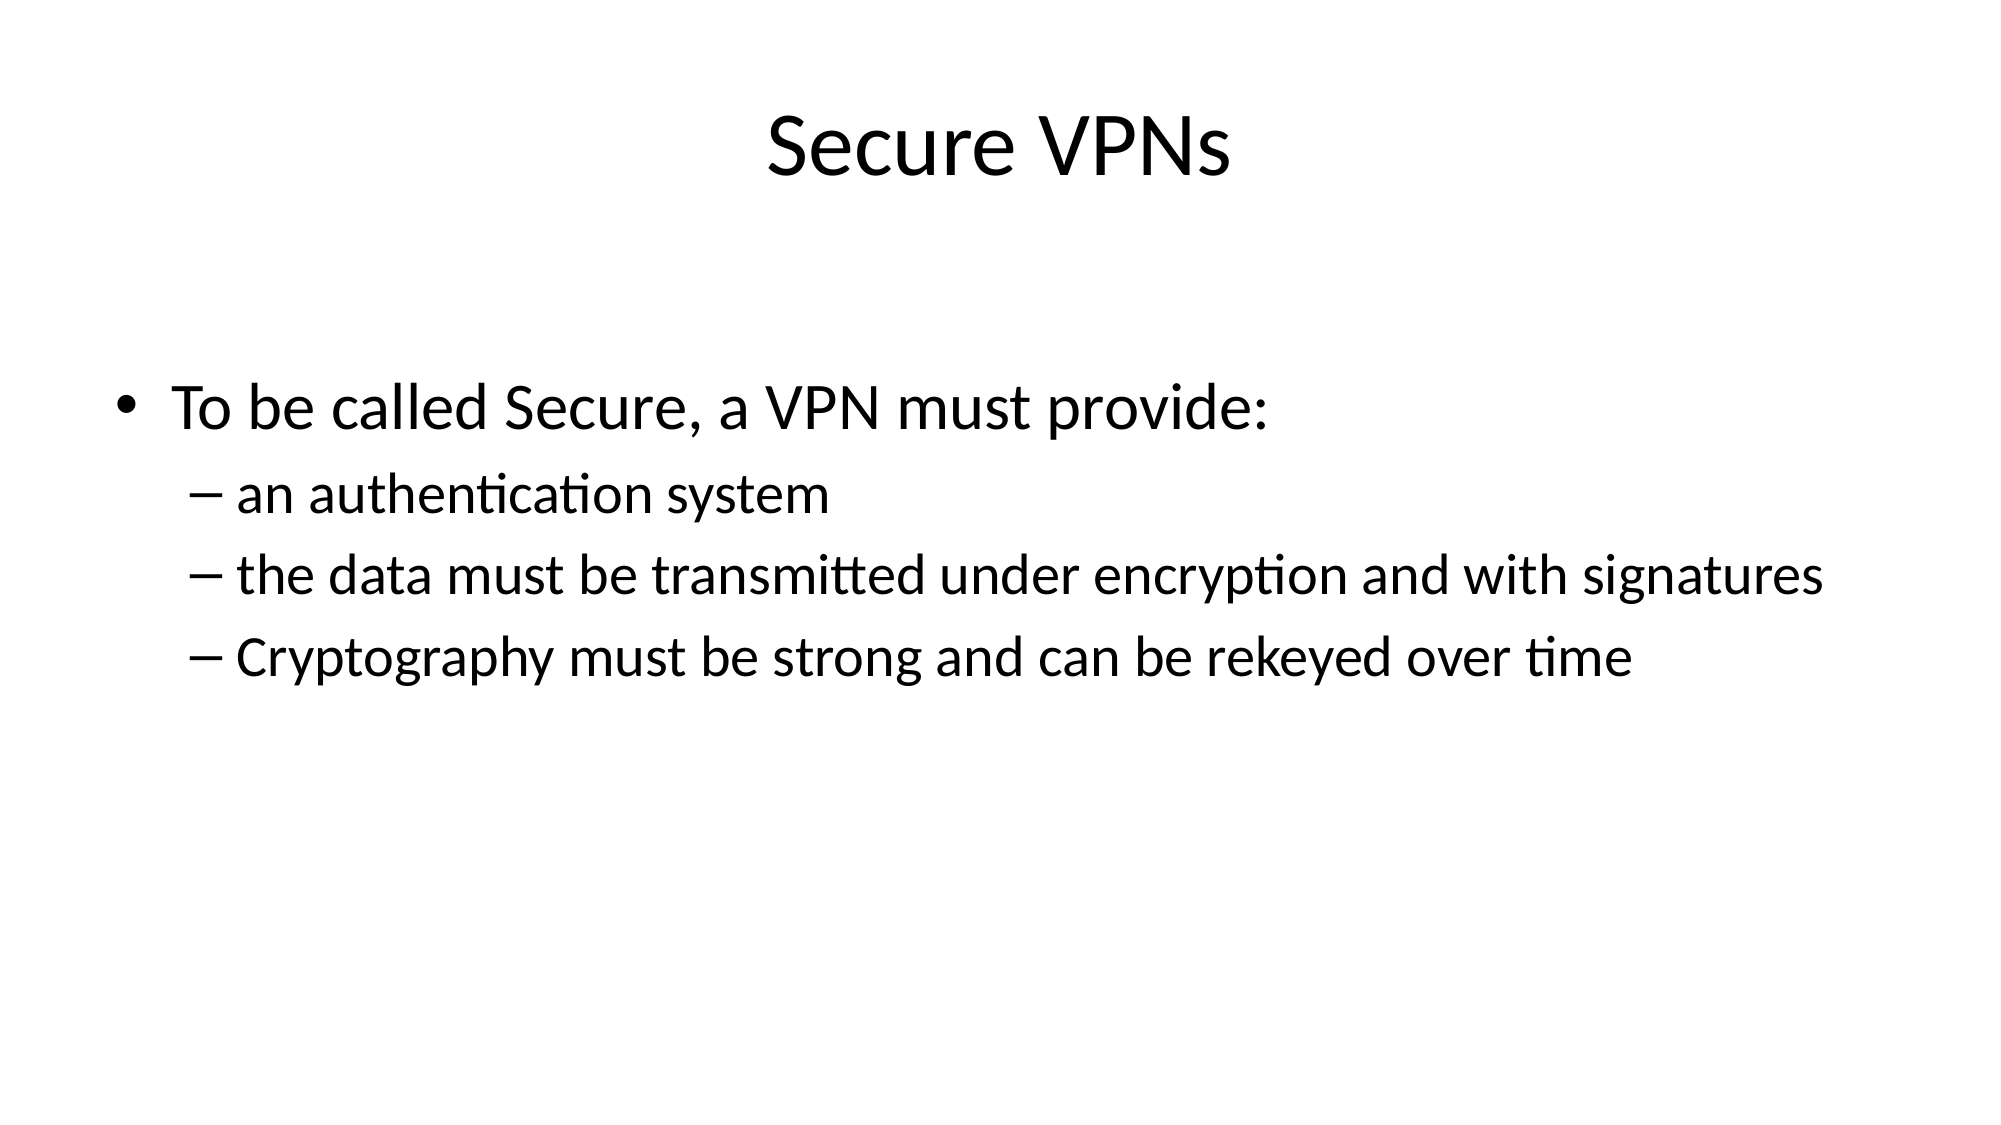

# Secure VPNs

To be called Secure, a VPN must provide:
an authentication system
the data must be transmitted under encryption and with signatures
Cryptography must be strong and can be rekeyed over time